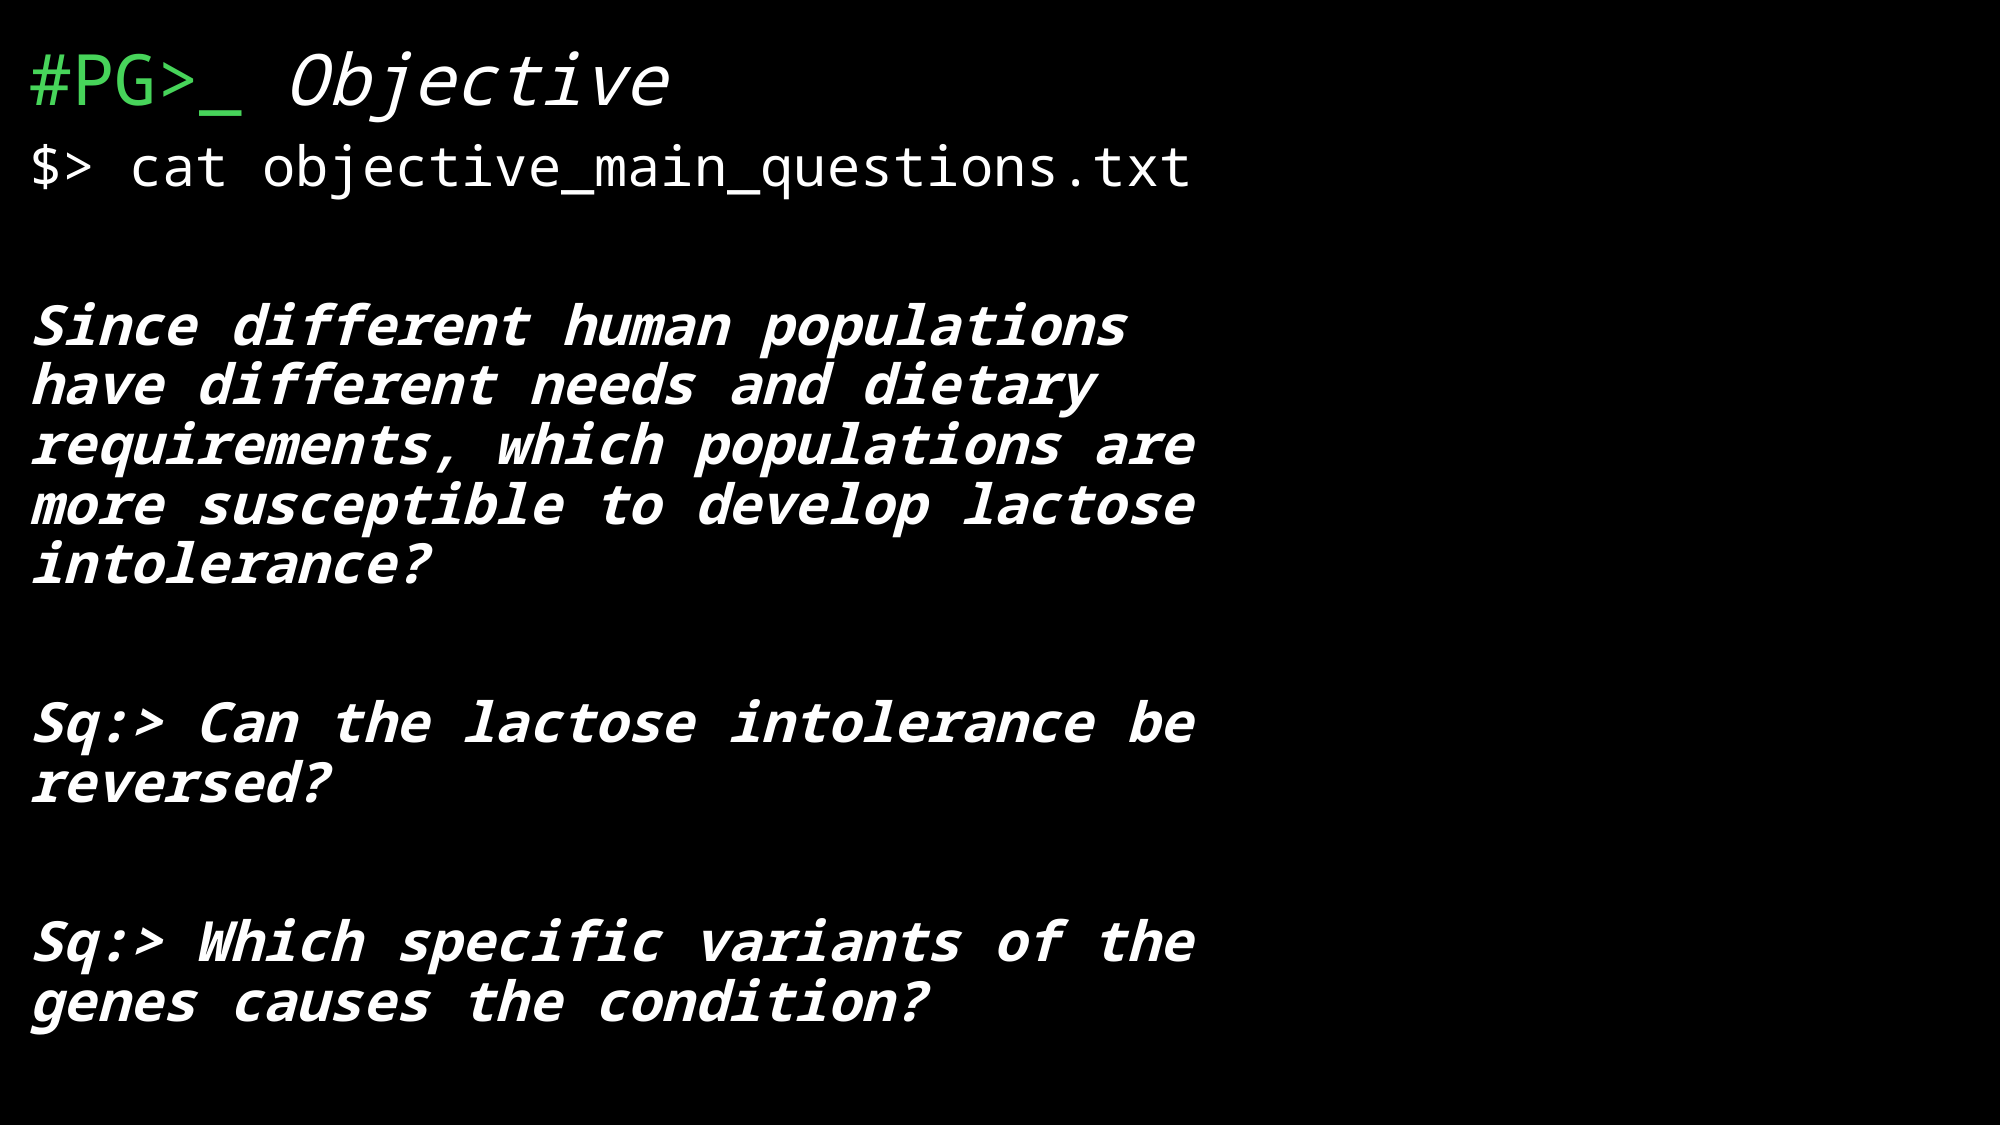

# #PG>_ Objective
$> cat objective_main_questions.txt

Since different human populations have different needs and dietary requirements, which populations are more susceptible to develop lactose intolerance?

Sq:> Can the lactose intolerance be reversed?

Sq:> Which specific variants of the genes causes the condition?